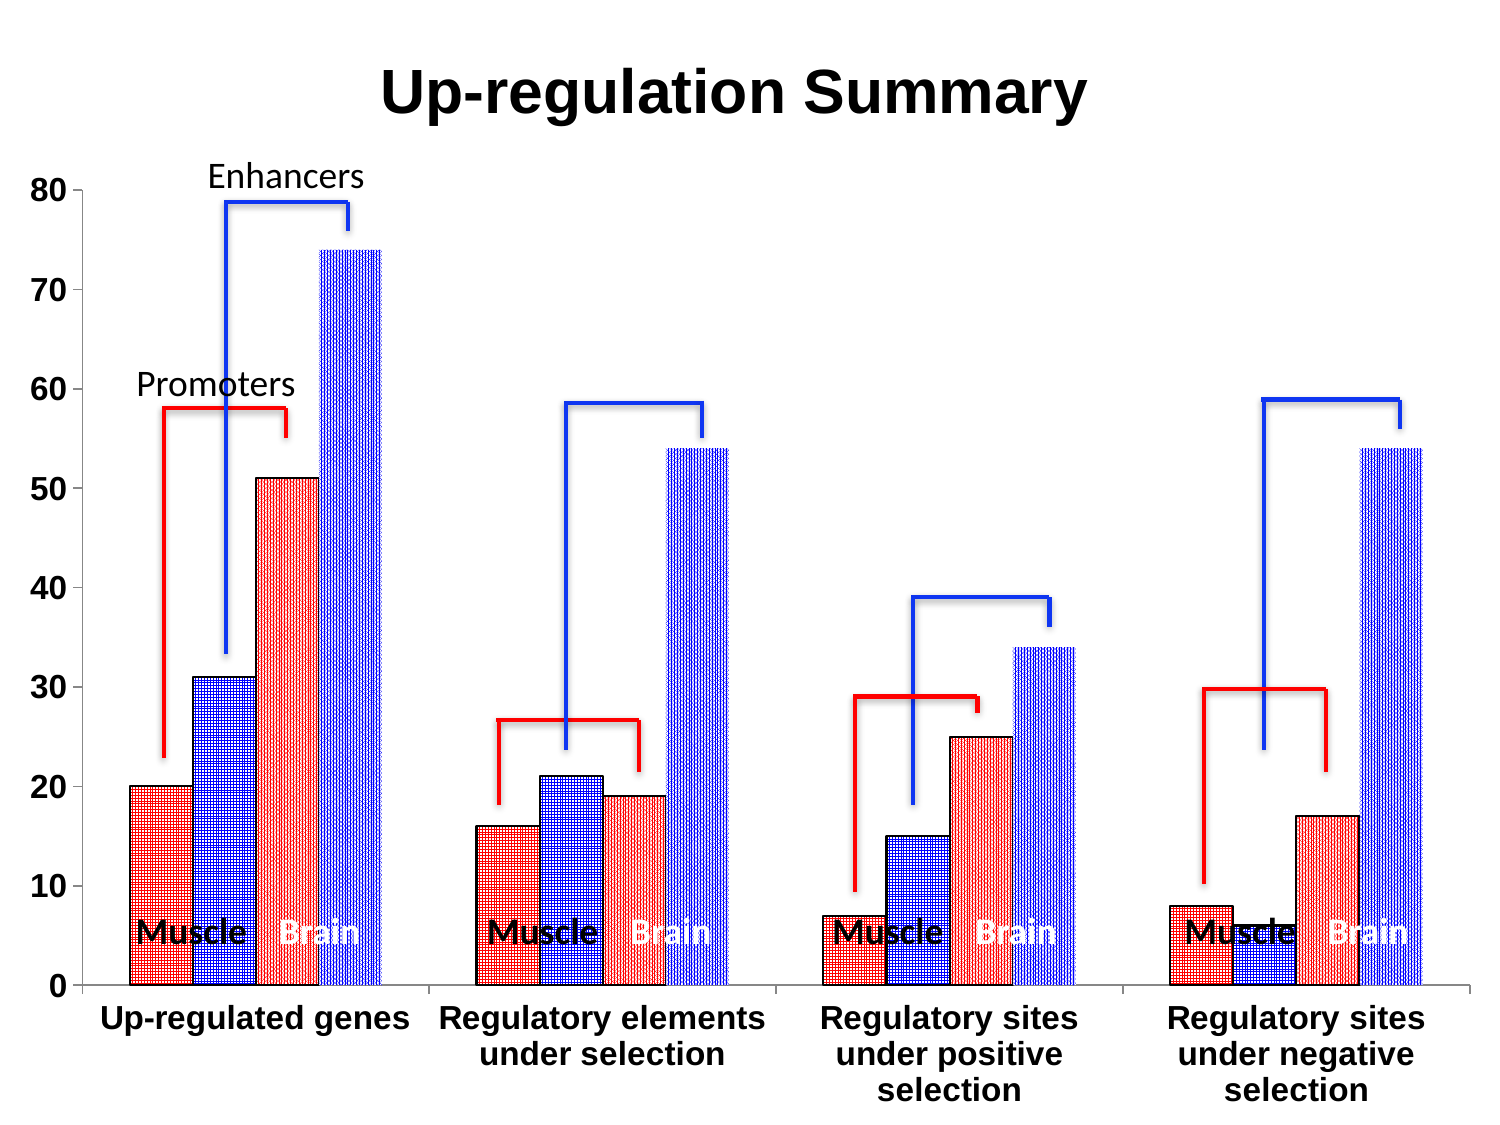

# Up-regulation Summary
Enhancers

### Chart

| Category |  |  |  |  |
|---|---|---|---|---|
| Up-regulated genes | 20.0 | 31.0 | 51.0 | 74.0 |
| Regulatory elements under selection | 16.0 | 21.0 | 19.0 | 54.0 |
| Regulatory sites under positive selection | 7.0 | 15.0 | 25.0 | 34.0 |
| Regulatory sites under negative selection | 8.0 | 6.0 | 17.0 | 54.0 |
Promoters
Muscle
Brain
Muscle
Brain
Muscle
Brain
Muscle
Brain